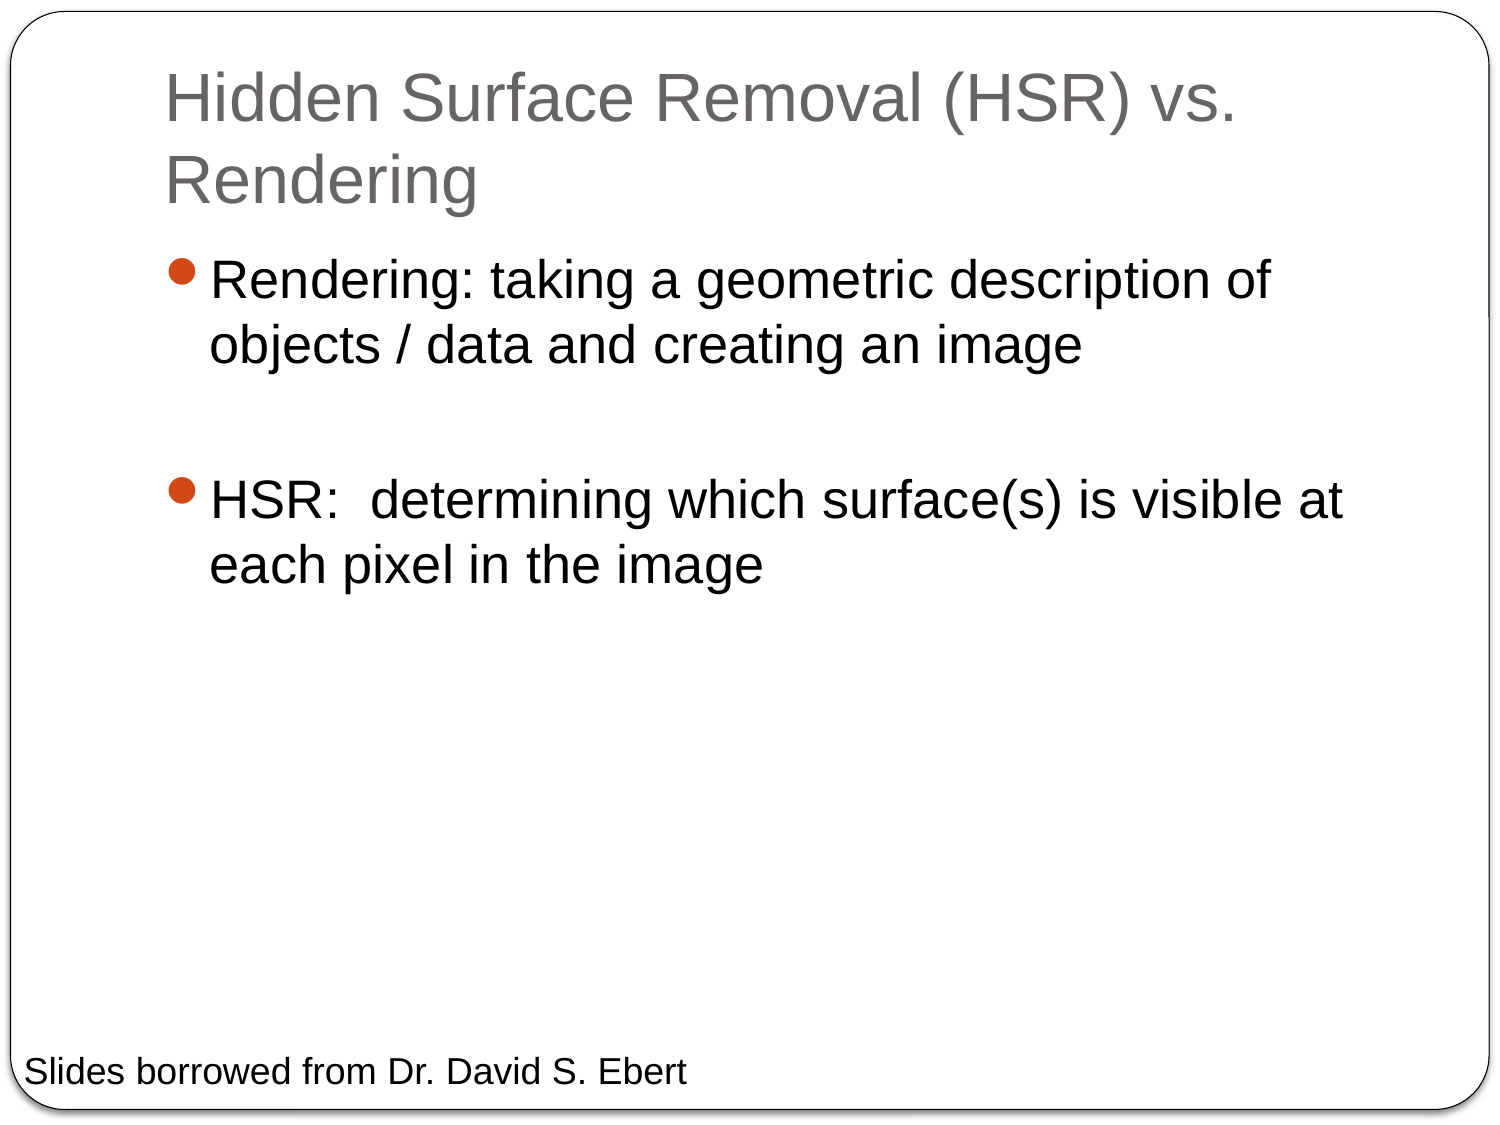

# Hidden Surface Removal (HSR) vs.  Rendering
Rendering: taking a geometric description of objects / data and creating an image

HSR:  determining which surface(s) is visible at each pixel in the image
Slides borrowed from Dr. David S. Ebert